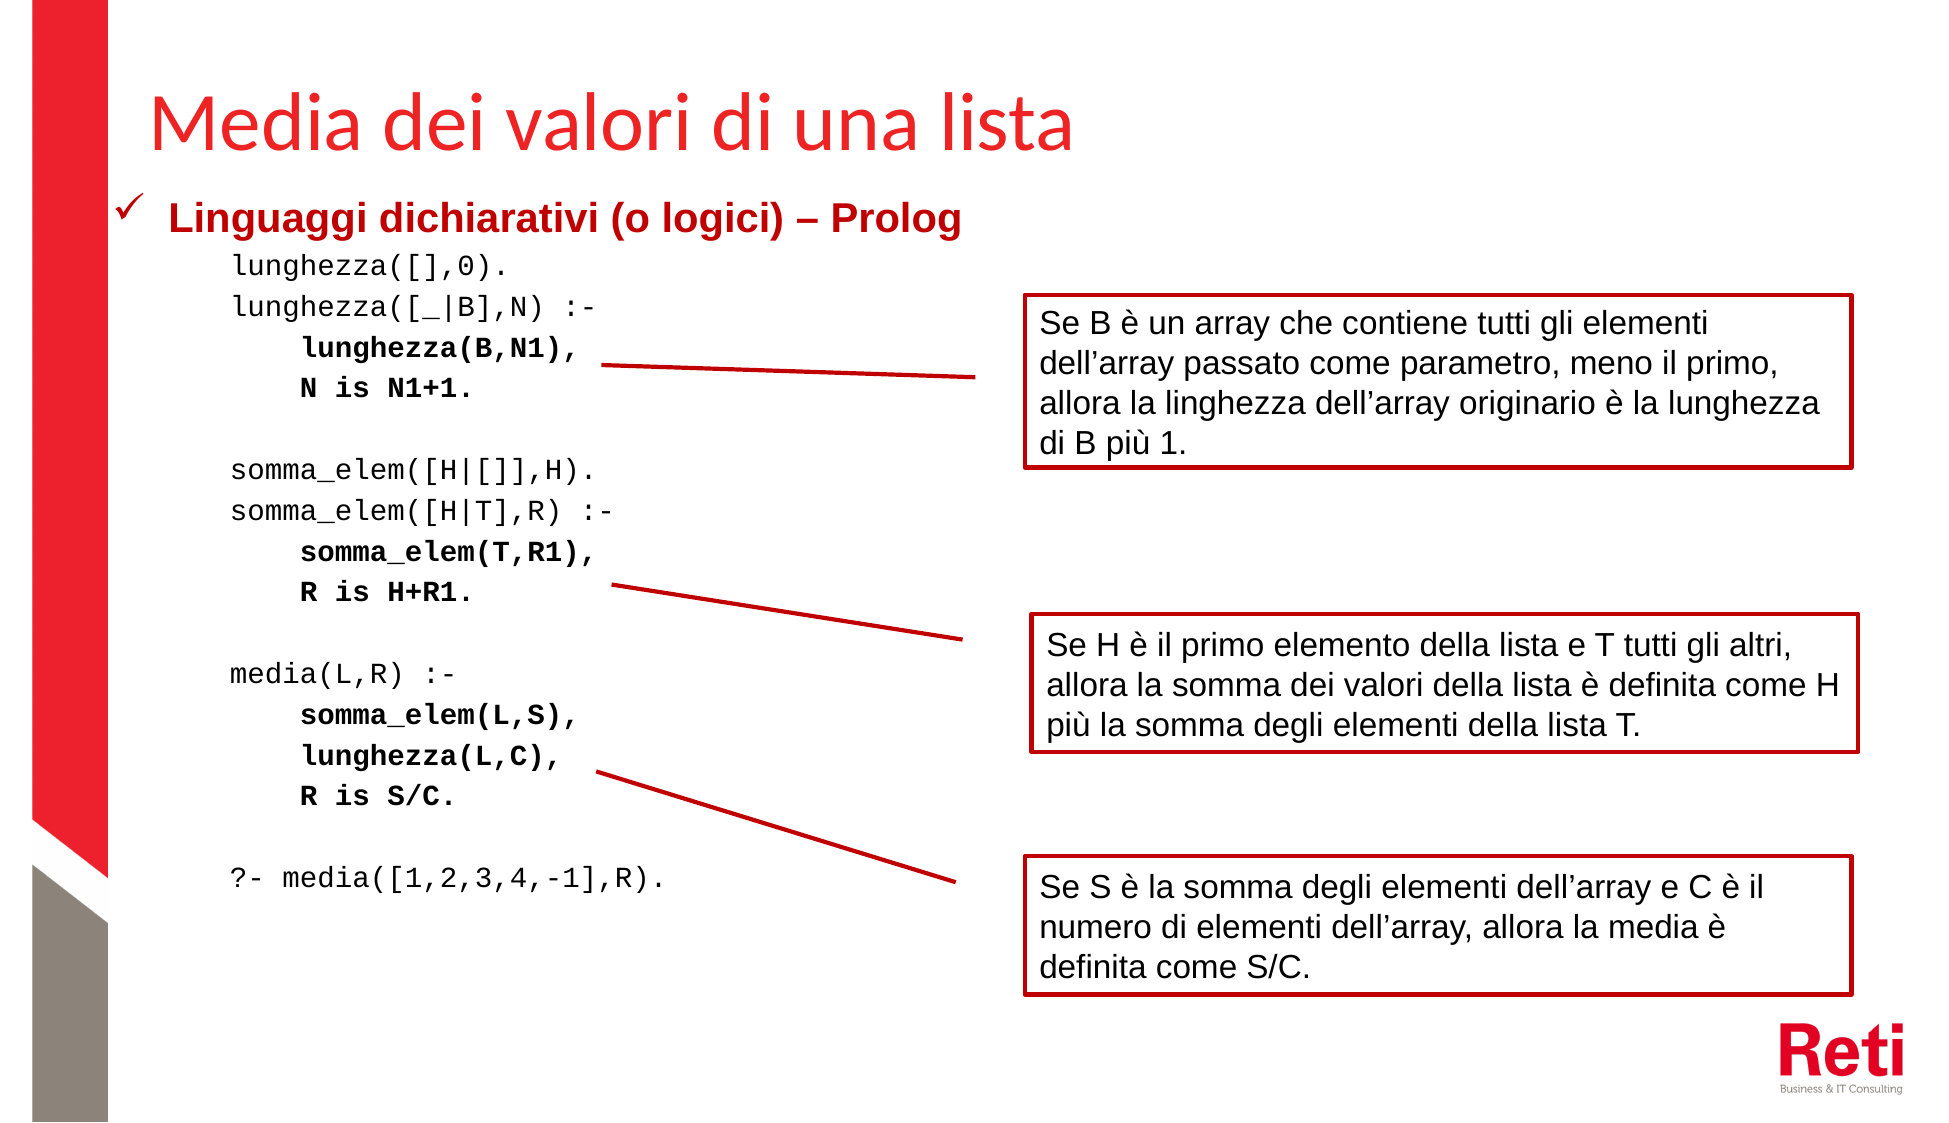

# Media dei valori di una lista
Linguaggi dichiarativi (o logici) – Prolog
lunghezza([],0).
lunghezza([_|B],N) :-
    lunghezza(B,N1),
    N is N1+1.

somma_elem([H|[]],H).
somma_elem([H|T],R) :-
    somma_elem(T,R1),
    R is H+R1.

media(L,R) :-
    somma_elem(L,S),
    lunghezza(L,C),
    R is S/C.

?- media([1,2,3,4,-1],R).
Se B è un array che contiene tutti gli elementi dell’array passato come parametro, meno il primo, allora la linghezza dell’array originario è la lunghezza di B più 1.
Se H è il primo elemento della lista e T tutti gli altri, allora la somma dei valori della lista è definita come H più la somma degli elementi della lista T.
Se S è la somma degli elementi dell’array e C è il numero di elementi dell’array, allora la media è definita come S/C.